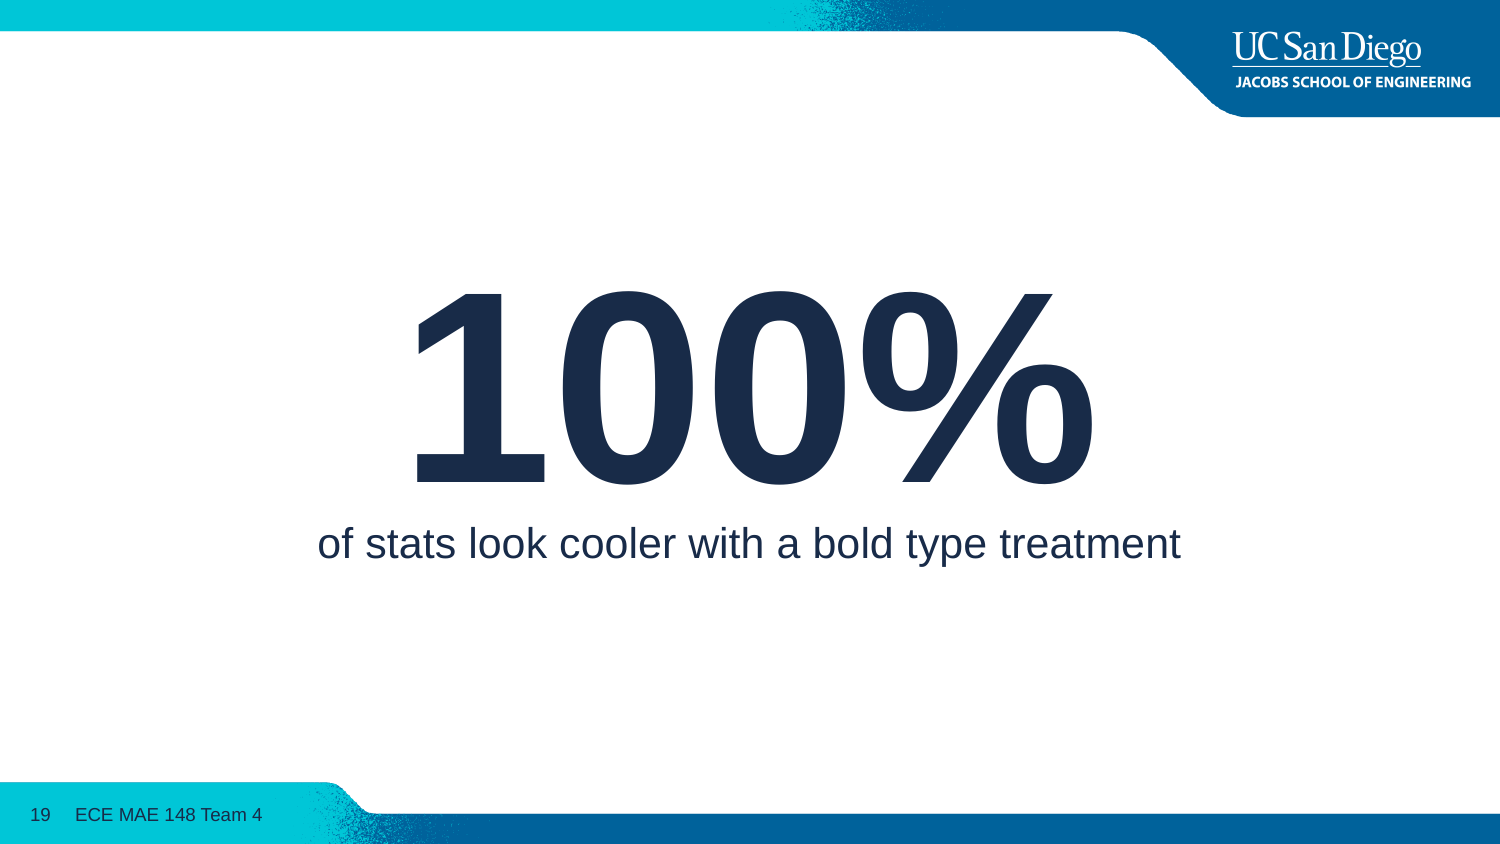

100%
of stats look cooler with a bold type treatment
19
ECE MAE 148 Team 4